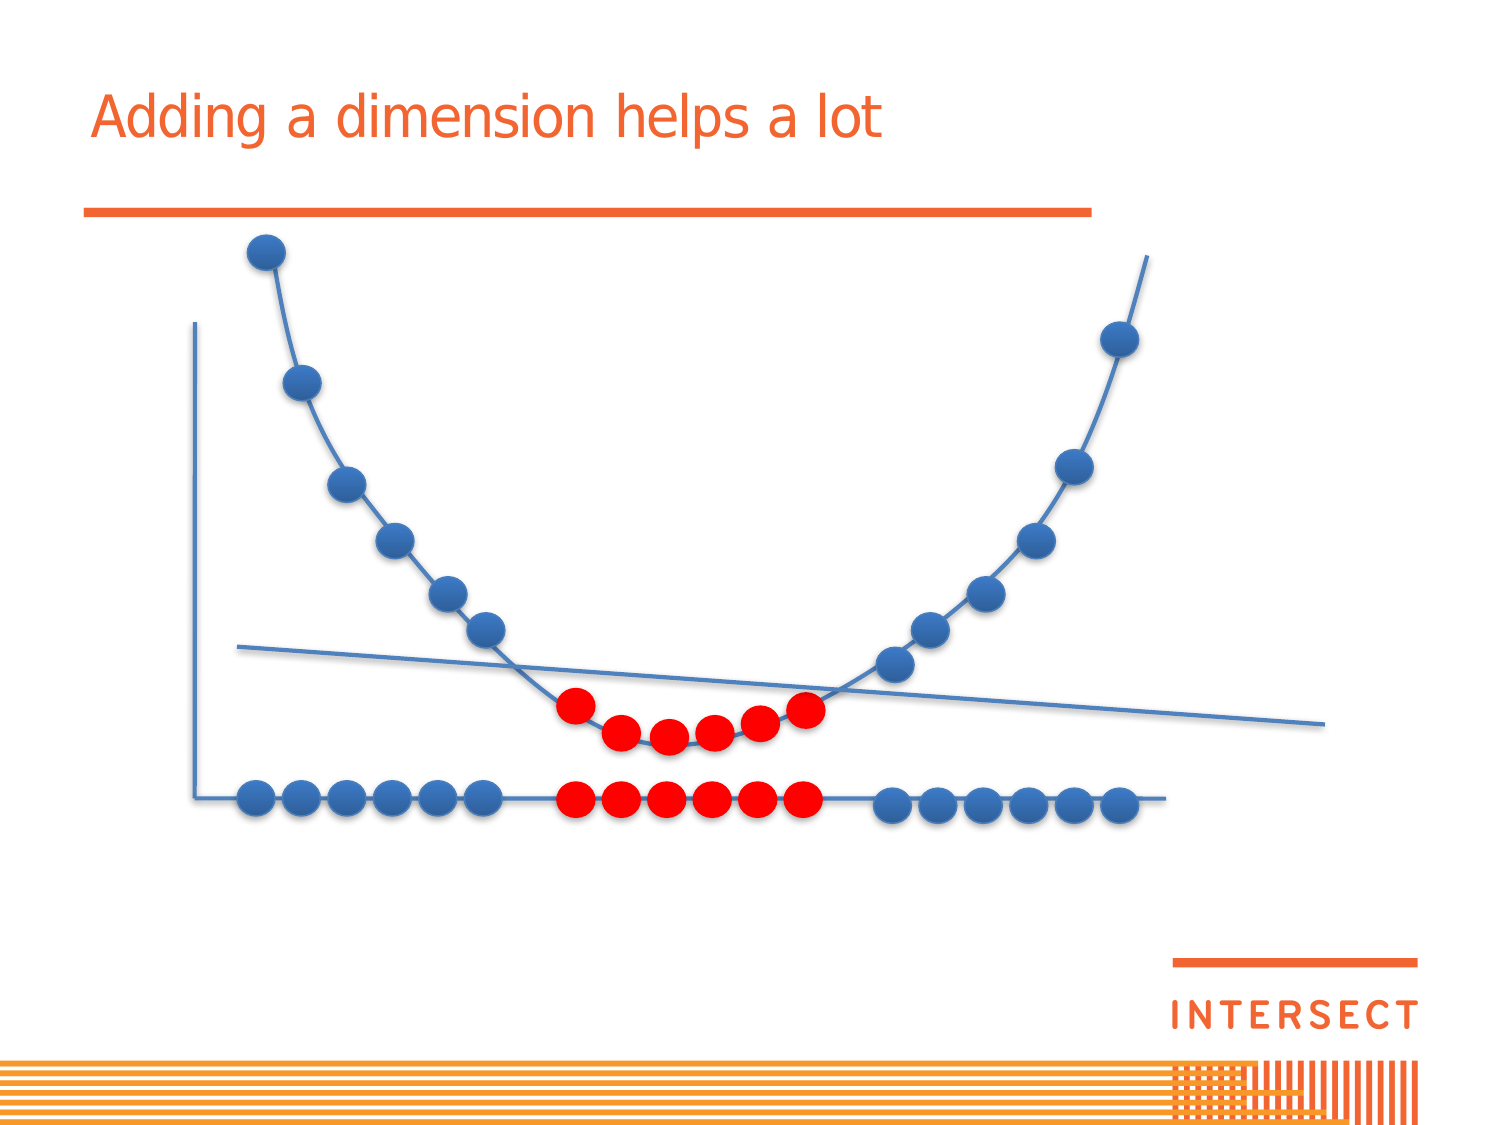

# Adding a dimension helps a lot